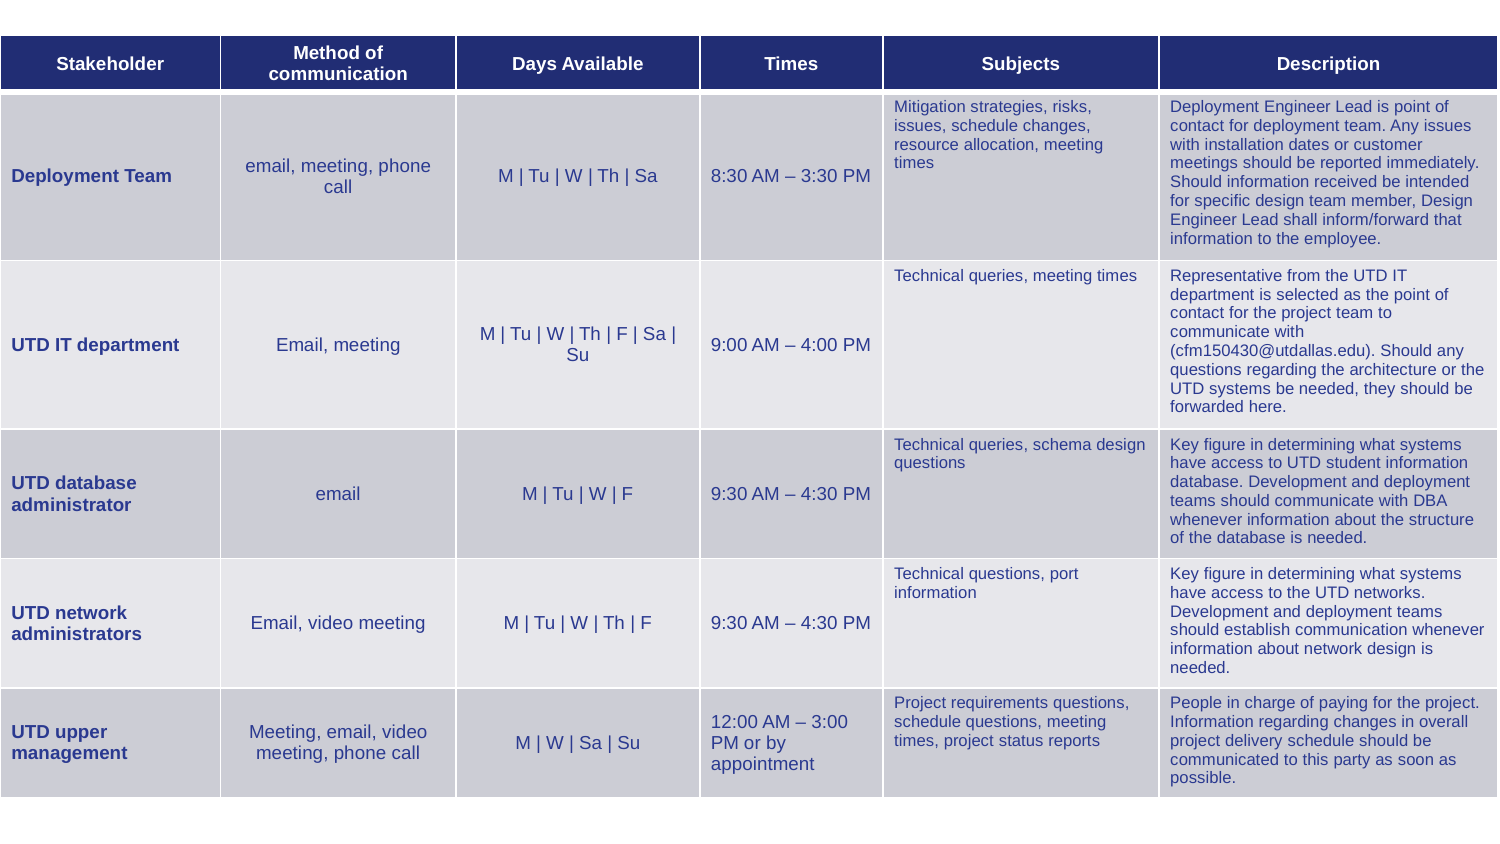

| Stakeholder | Method of communication | Days Available | Times | Subjects | Description |
| --- | --- | --- | --- | --- | --- |
| Deployment Team | email, meeting, phone call | M | Tu | W | Th | Sa | 8:30 AM – 3:30 PM | Mitigation strategies, risks, issues, schedule changes, resource allocation, meeting times | Deployment Engineer Lead is point of contact for deployment team. Any issues with installation dates or customer meetings should be reported immediately. Should information received be intended for specific design team member, Design Engineer Lead shall inform/forward that information to the employee. |
| UTD IT department | Email, meeting | M | Tu | W | Th | F | Sa | Su | 9:00 AM – 4:00 PM | Technical queries, meeting times | Representative from the UTD IT department is selected as the point of contact for the project team to communicate with (cfm150430@utdallas.edu). Should any questions regarding the architecture or the UTD systems be needed, they should be forwarded here. |
| UTD database administrator | email | M | Tu | W | F | 9:30 AM – 4:30 PM | Technical queries, schema design questions | Key figure in determining what systems have access to UTD student information database. Development and deployment teams should communicate with DBA whenever information about the structure of the database is needed. |
| UTD network administrators | Email, video meeting | M | Tu | W | Th | F | 9:30 AM – 4:30 PM | Technical questions, port information | Key figure in determining what systems have access to the UTD networks. Development and deployment teams should establish communication whenever information about network design is needed. |
| UTD upper management | Meeting, email, video meeting, phone call | M | W | Sa | Su | 12:00 AM – 3:00 PM or by appointment | Project requirements questions, schedule questions, meeting times, project status reports | People in charge of paying for the project. Information regarding changes in overall project delivery schedule should be communicated to this party as soon as possible. |